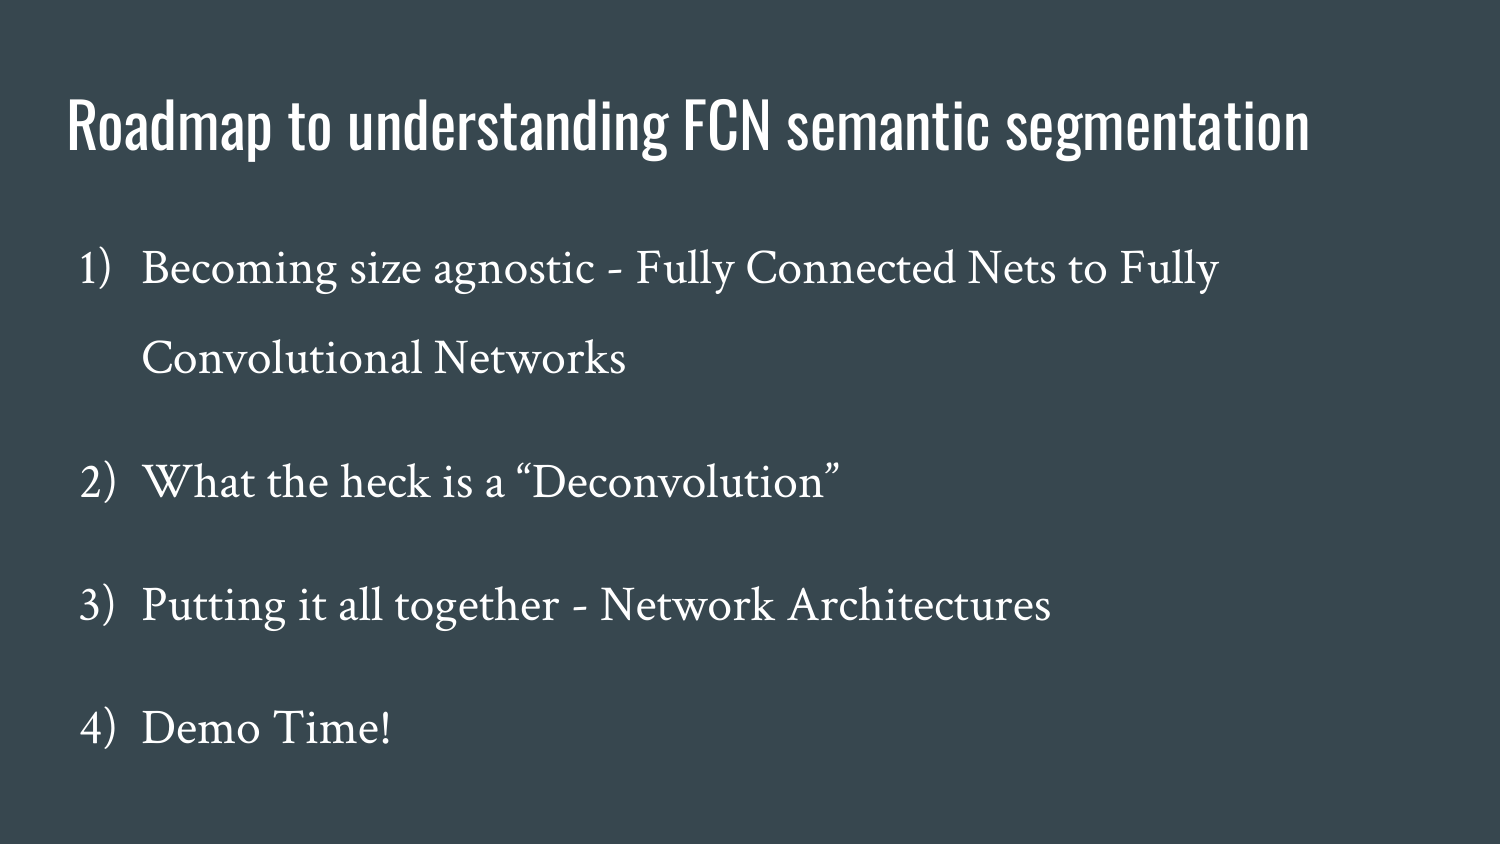

# Roadmap to understanding FCN semantic segmentation
Becoming size agnostic - Fully Connected Nets to Fully Convolutional Networks
What the heck is a “Deconvolution”
Putting it all together - Network Architectures
Demo Time!